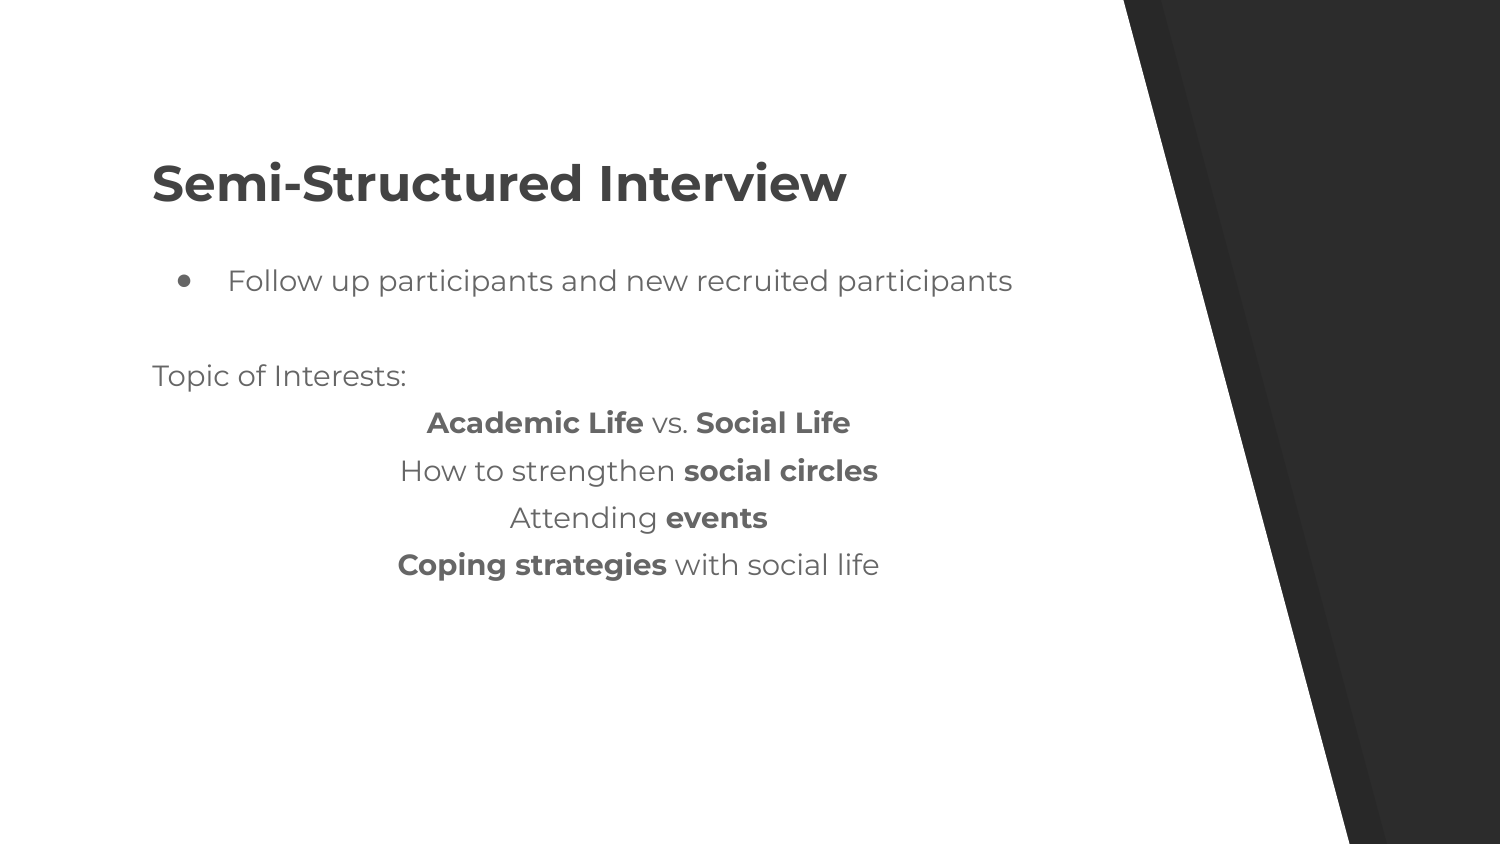

# Semi-Structured Interview
Follow up participants and new recruited participants

Topic of Interests:
Academic Life vs. Social Life
How to strengthen social circles
Attending events
Coping strategies with social life